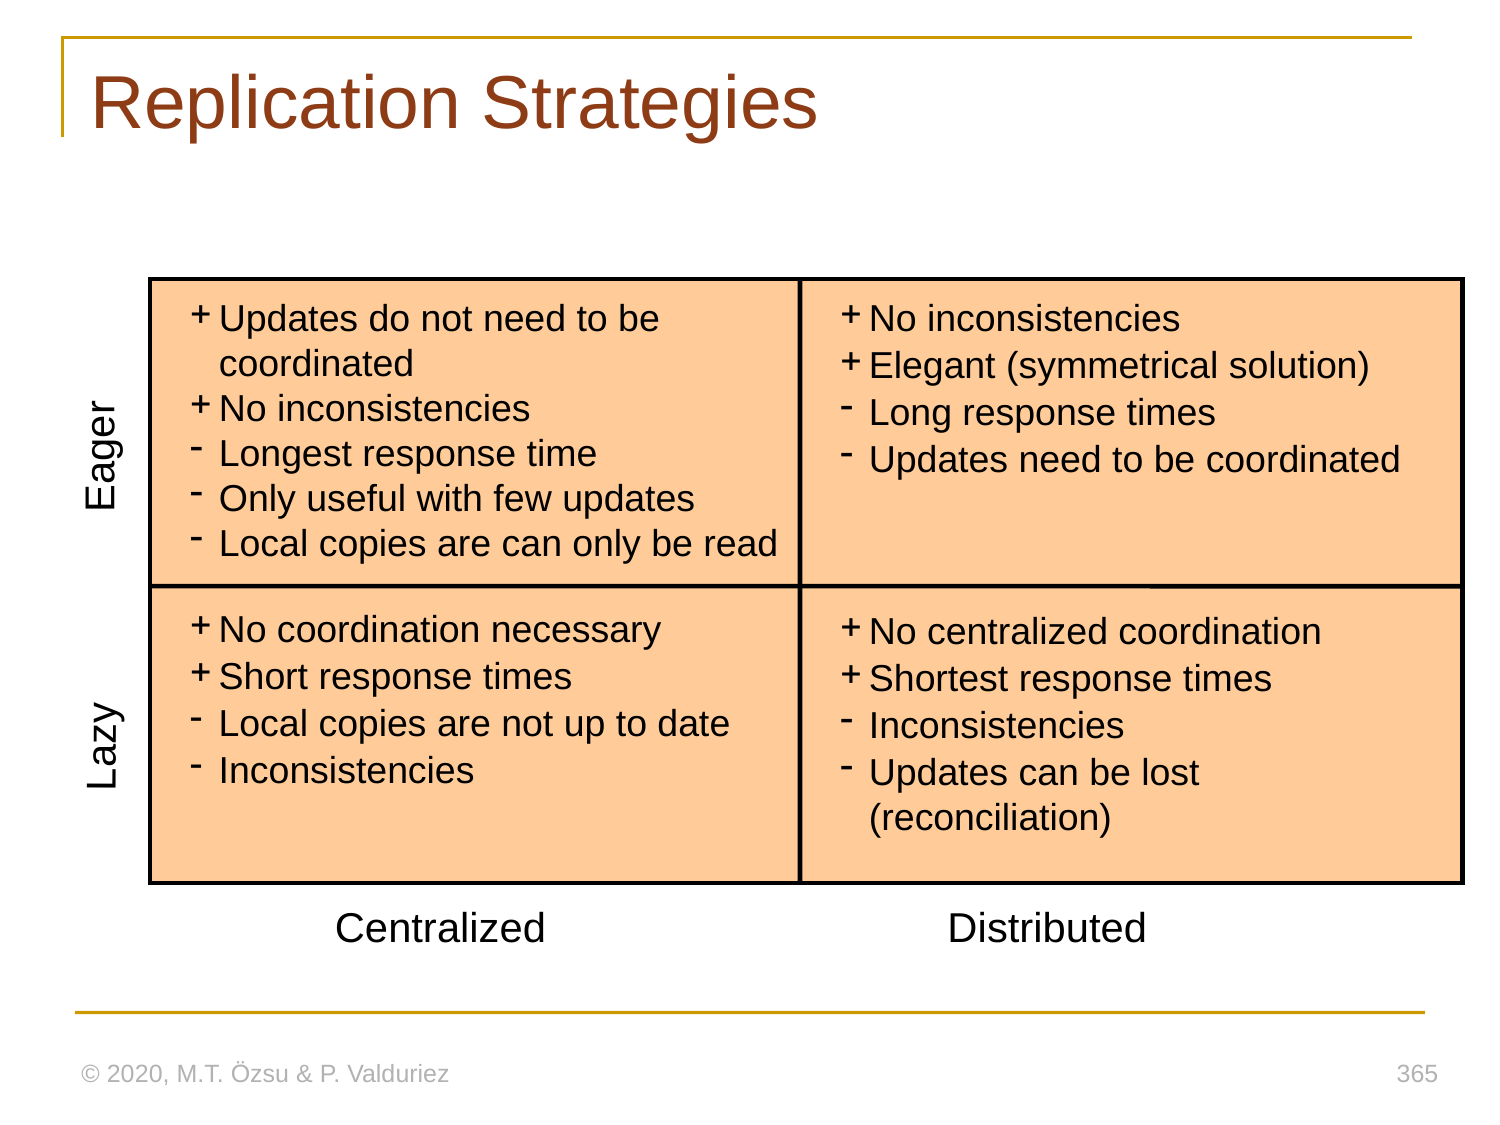

# Replication Strategies

Updates do not need to be coordinated
No inconsistencies
Longest response time
Only useful with few updates
Local copies are can only be read
No inconsistencies
Elegant (symmetrical solution)
Long response times
Updates need to be coordinated
Eager

No coordination necessary
Short response times
Local copies are not up to date
Inconsistencies
No centralized coordination
Shortest response times
Inconsistencies
Updates can be lost (reconciliation)
Lazy
Centralized
Distributed
© 2020, M.T. Özsu & P. Valduriez
365